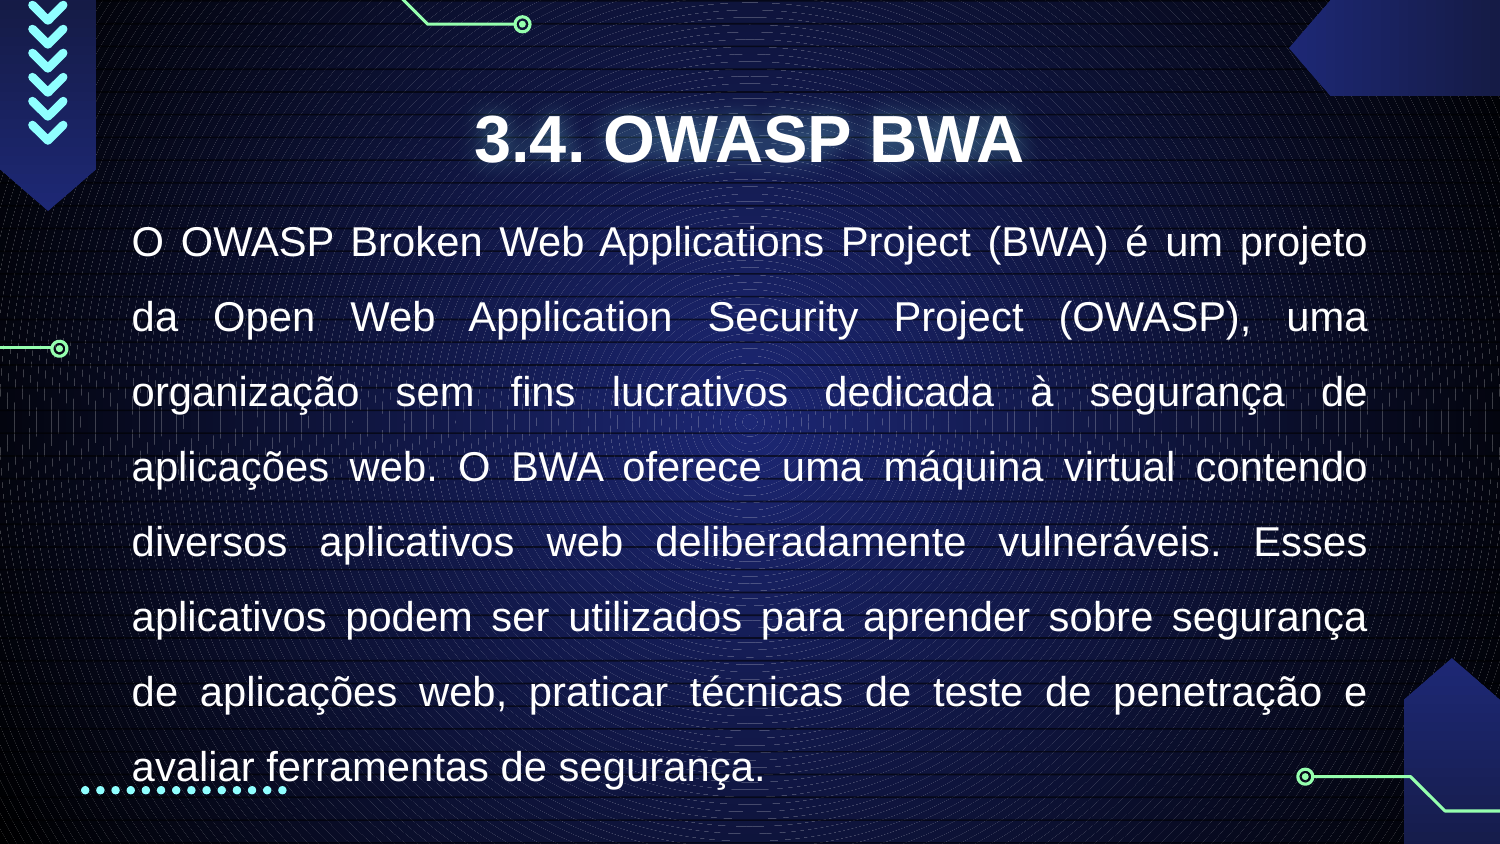

# 3.4. OWASP BWA
O OWASP Broken Web Applications Project (BWA) é um projeto da Open Web Application Security Project (OWASP), uma organização sem fins lucrativos dedicada à segurança de aplicações web. O BWA oferece uma máquina virtual contendo diversos aplicativos web deliberadamente vulneráveis. Esses aplicativos podem ser utilizados para aprender sobre segurança de aplicações web, praticar técnicas de teste de penetração e avaliar ferramentas de segurança.